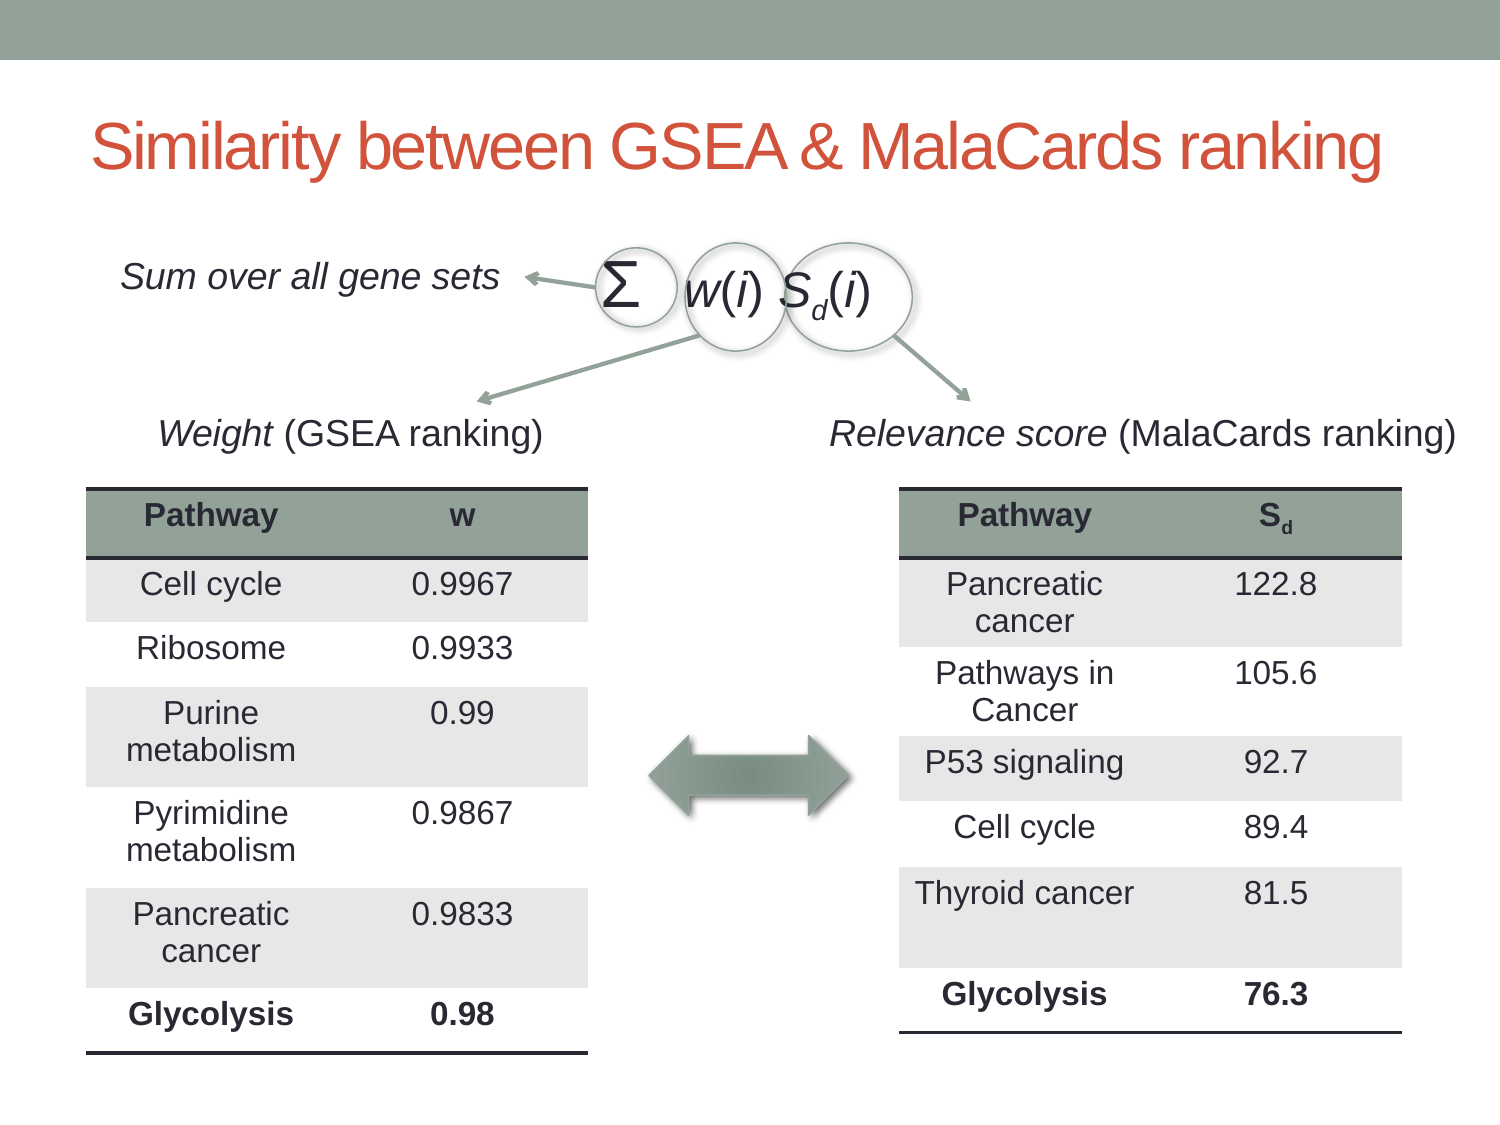

# Similarity between GSEA & MalaCards ranking
 Σ   w(i) Sd(i)

Sum over all gene sets

Weight (GSEA ranking)
Relevance score (MalaCards ranking)
| Pathway | w |
| --- | --- |
| Cell cycle | 0.9967 |
| Ribosome | 0.9933 |
| Purine metabolism | 0.99 |
| Pyrimidine metabolism | 0.9867 |
| Pancreatic cancer | 0.9833 |
| Glycolysis | 0.98 |
| Pathway | Sd |
| --- | --- |
| Pancreatic cancer | 122.8 |
| Pathways in Cancer | 105.6 |
| P53 signaling | 92.7 |
| Cell cycle | 89.4 |
| Thyroid cancer | 81.5 |
| Glycolysis | 76.3 |